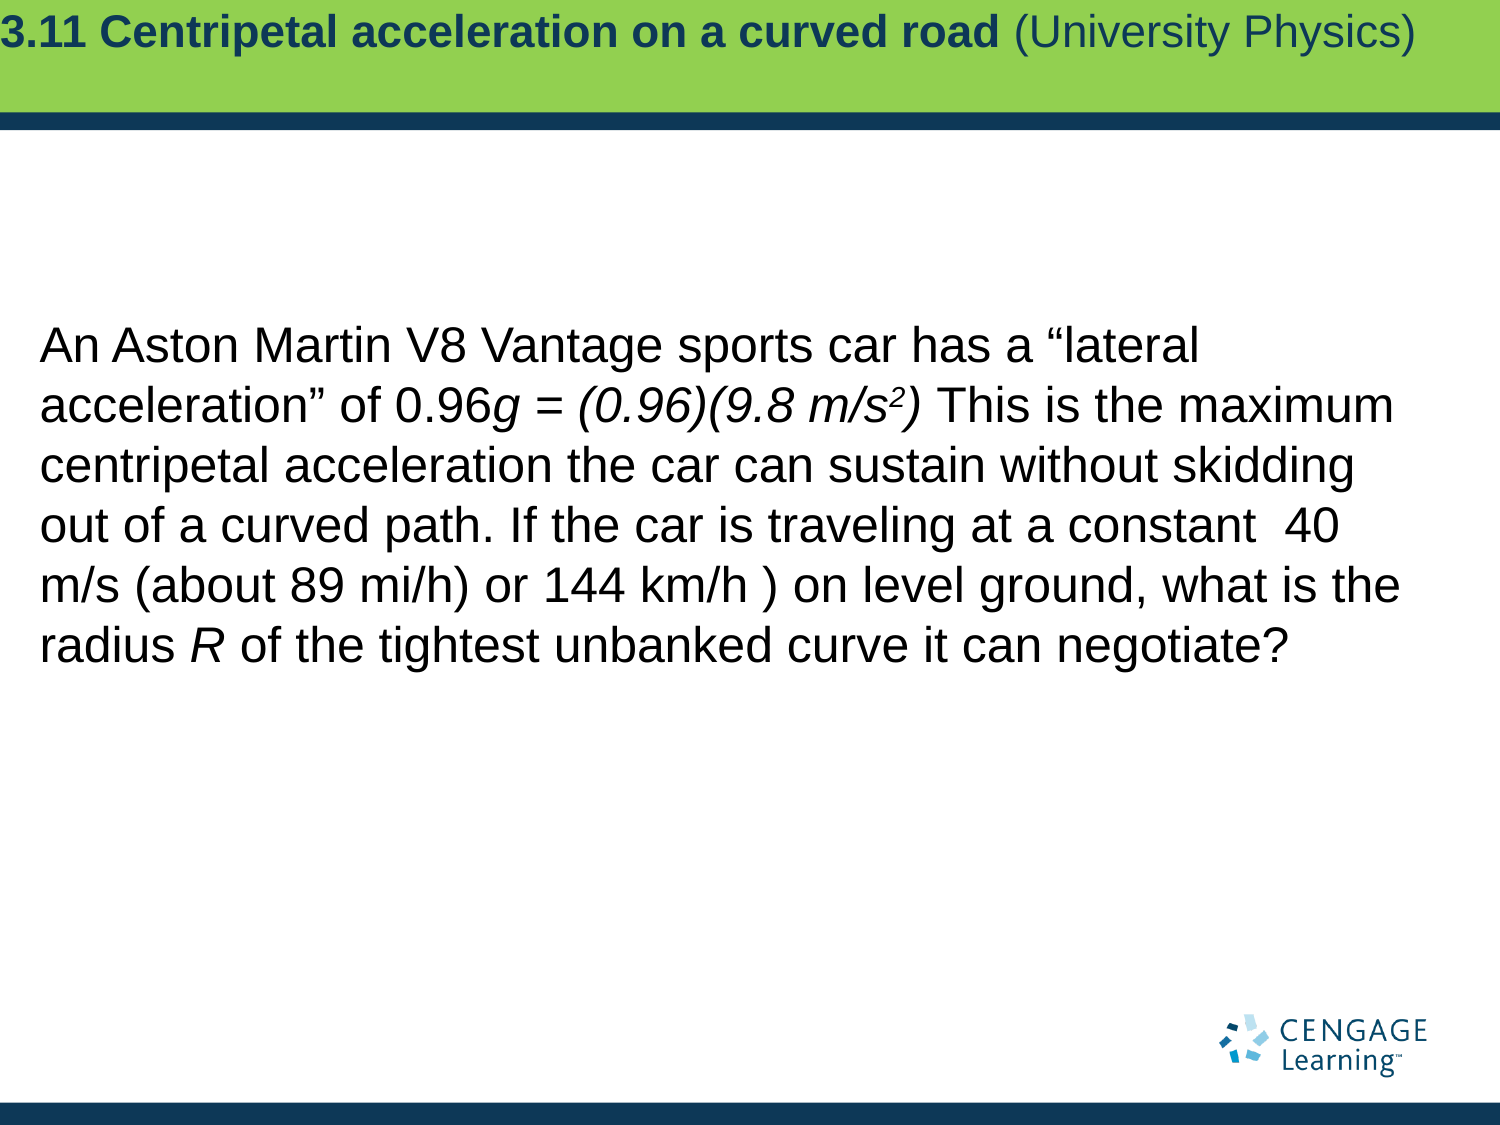

# 3.11 Centripetal acceleration on a curved road (University Physics)
An Aston Martin V8 Vantage sports car has a “lateral acceleration” of 0.96g = (0.96)(9.8 m/s2) This is the maximum centripetal acceleration the car can sustain without skidding out of a curved path. If the car is traveling at a constant  40 m/s (about 89 mi/h) or 144 km/h ) on level ground, what is the radius R of the tightest unbanked curve it can negotiate?